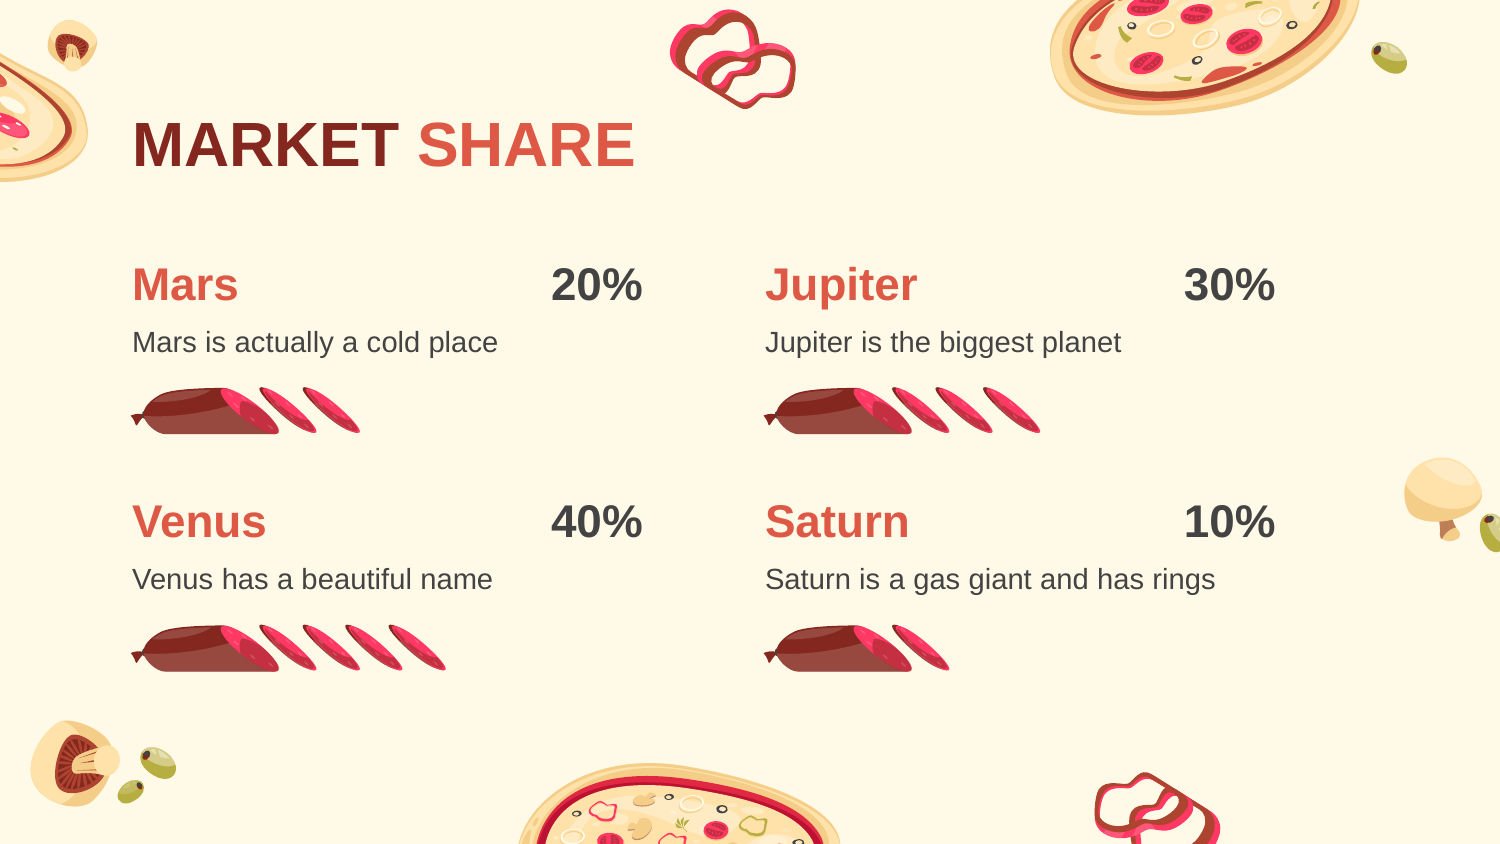

MARKET SHARE
Mars
# 20%
Jupiter
30%
Mars is actually a cold place
Jupiter is the biggest planet

Venus
40%
Saturn
10%
Venus has a beautiful name
Saturn is a gas giant and has rings